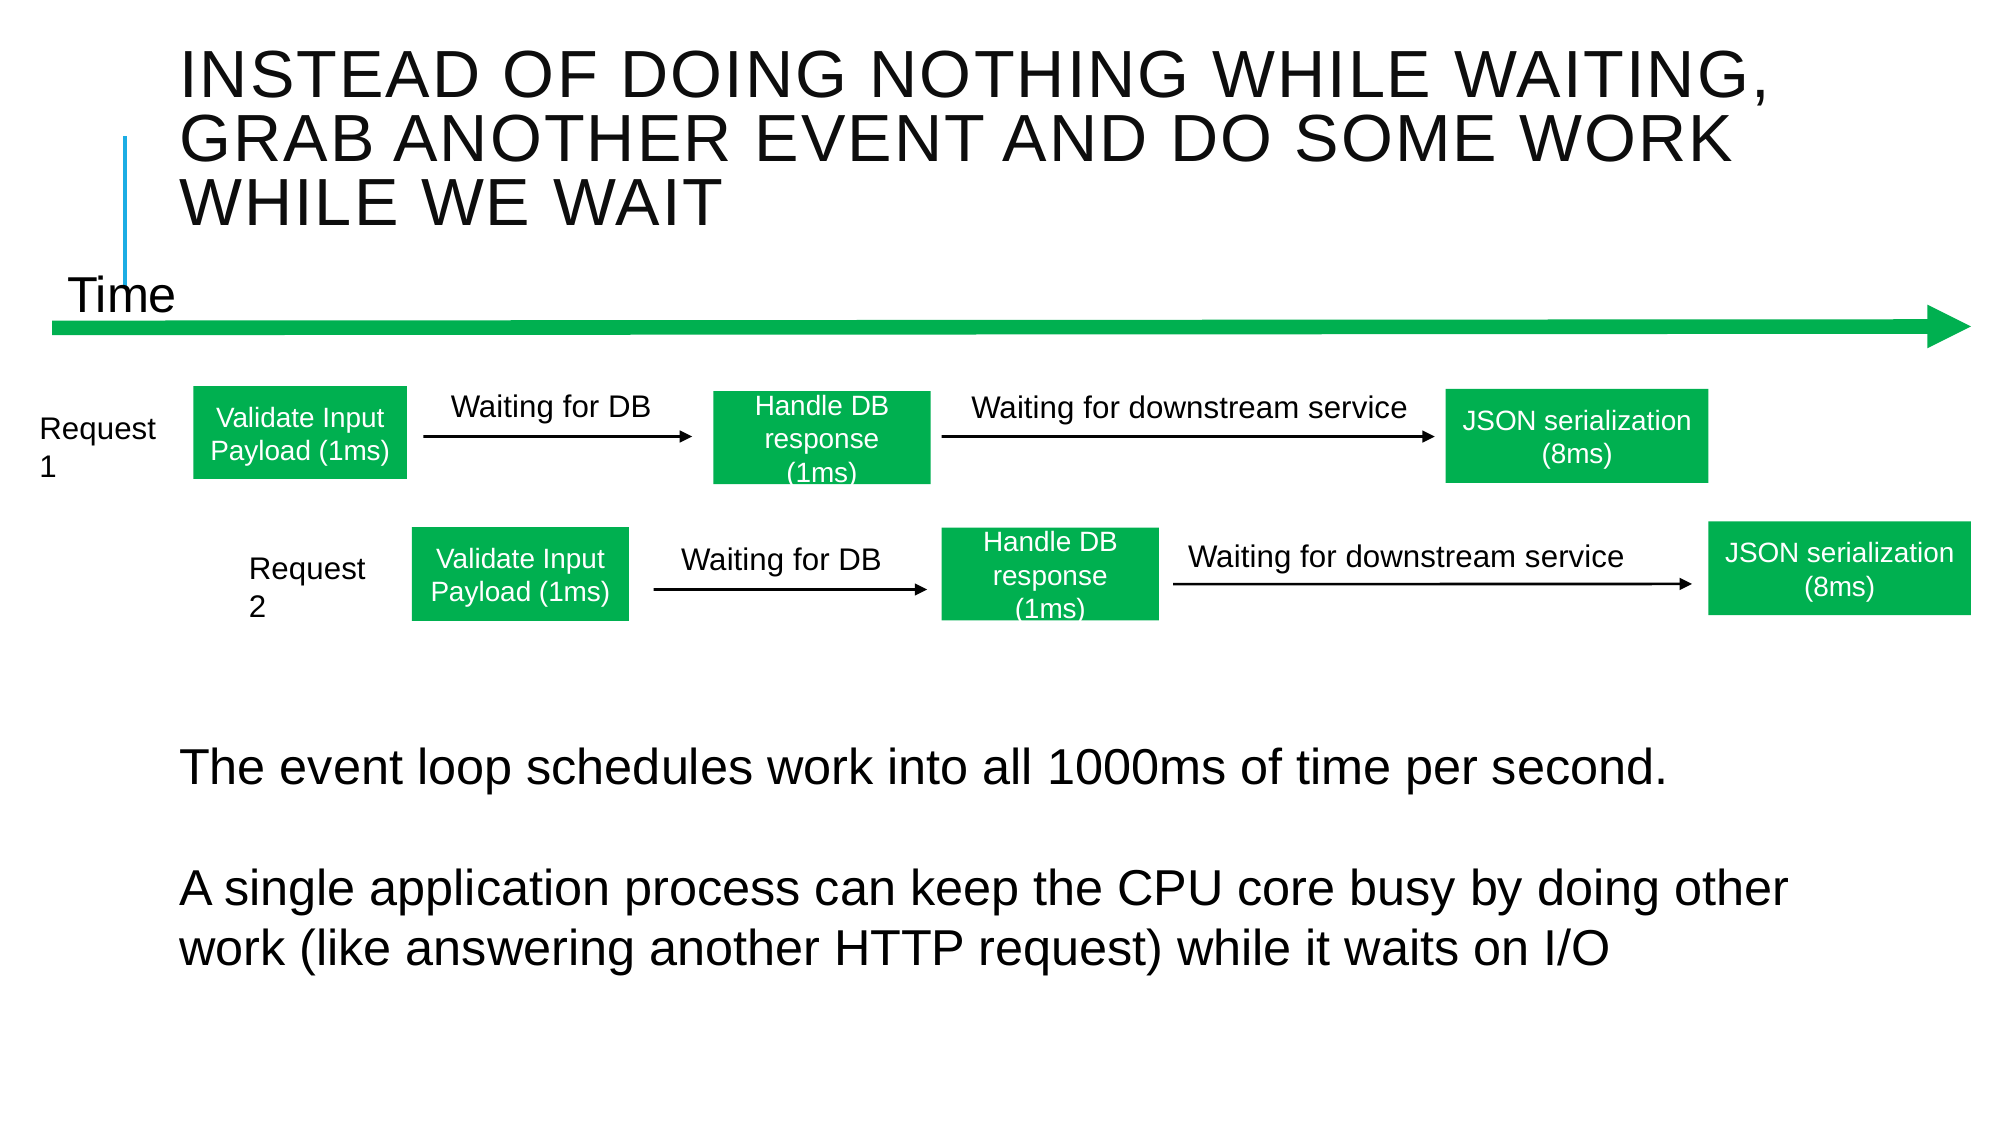

# Instead of doing nothing while waiting, grab another event and do some work while we wait
Time
Waiting for DB
Waiting for downstream service
Validate Input Payload (1ms)
JSON serialization (8ms)
Handle DB response (1ms)
Request 1
JSON serialization (8ms)
Validate Input Payload (1ms)
Handle DB response (1ms)
Waiting for downstream service
Waiting for DB
Request 2
The event loop schedules work into all 1000ms of time per second.

A single application process can keep the CPU core busy by doing other work (like answering another HTTP request) while it waits on I/O